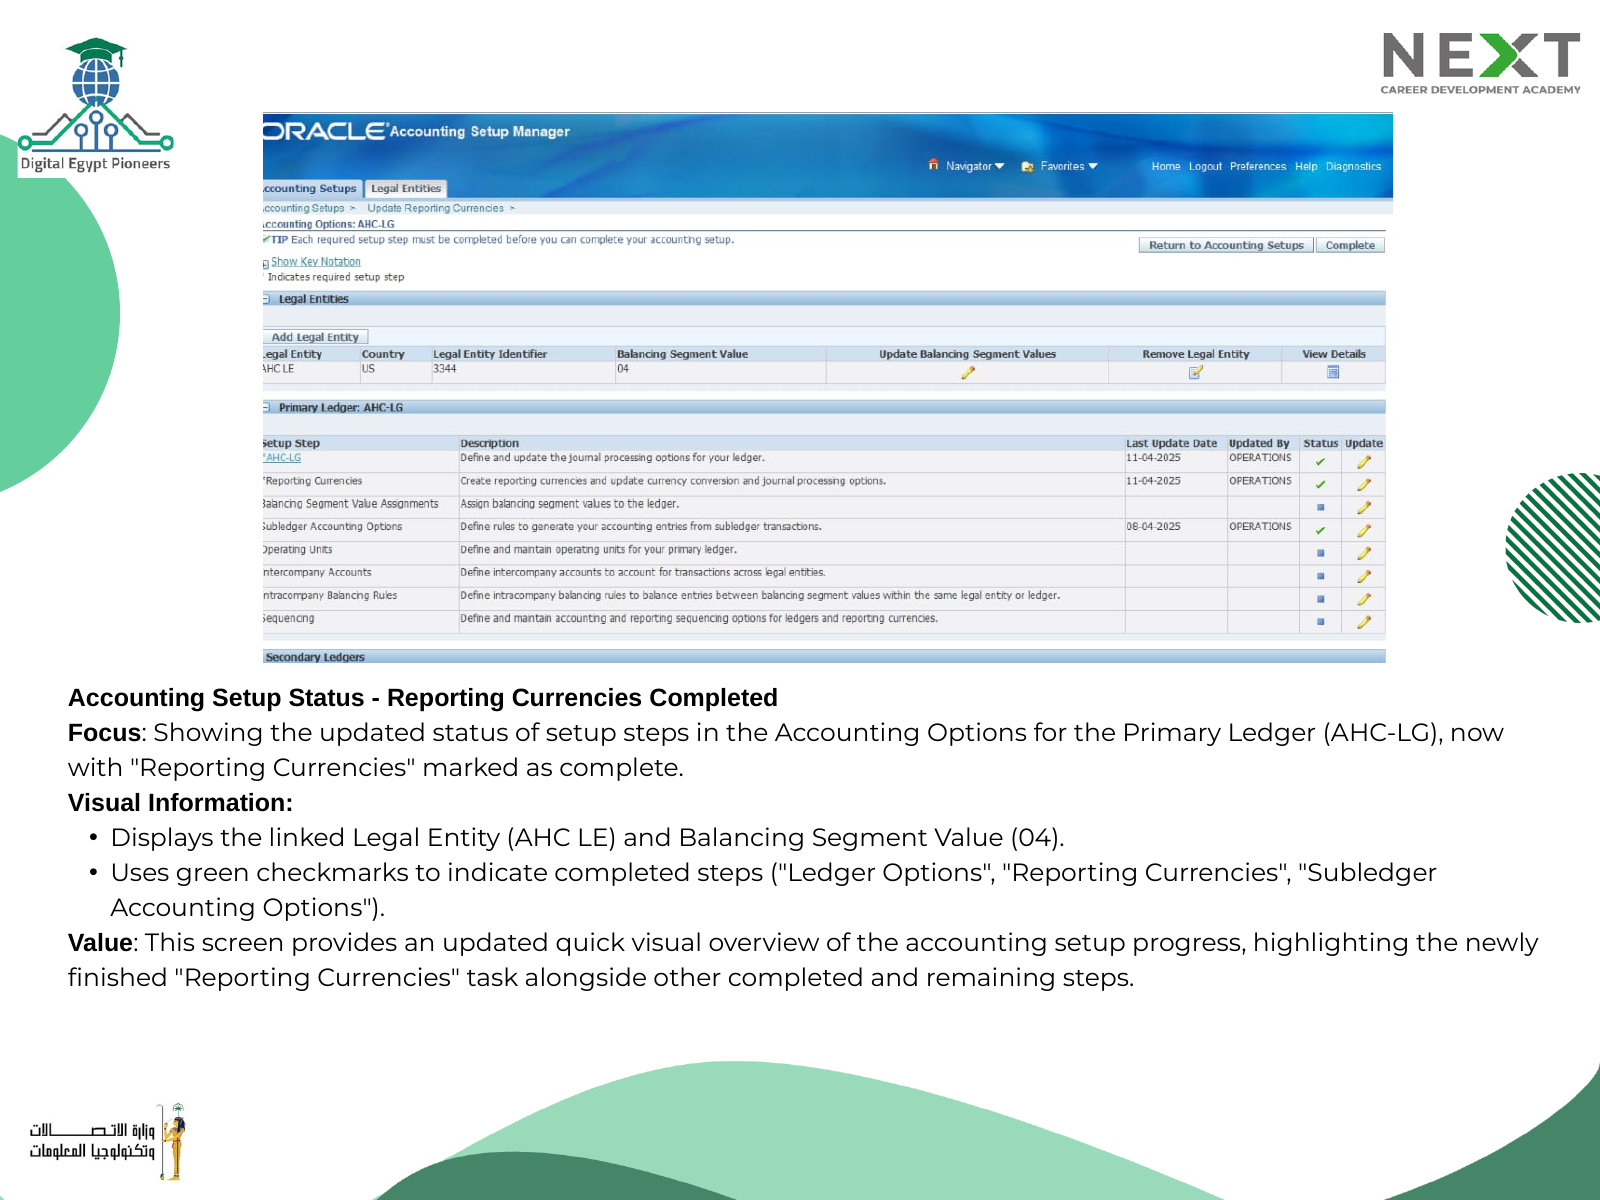

Accounting Setup Status - Reporting Currencies Completed
Focus: Showing the updated status of setup steps in the Accounting Options for the Primary Ledger (AHC-LG), now with "Reporting Currencies" marked as complete.
Visual Information:
Displays the linked Legal Entity (AHC LE) and Balancing Segment Value (04).
Uses green checkmarks to indicate completed steps ("Ledger Options", "Reporting Currencies", "Subledger Accounting Options").
Value: This screen provides an updated quick visual overview of the accounting setup progress, highlighting the newly finished "Reporting Currencies" task alongside other completed and remaining steps.